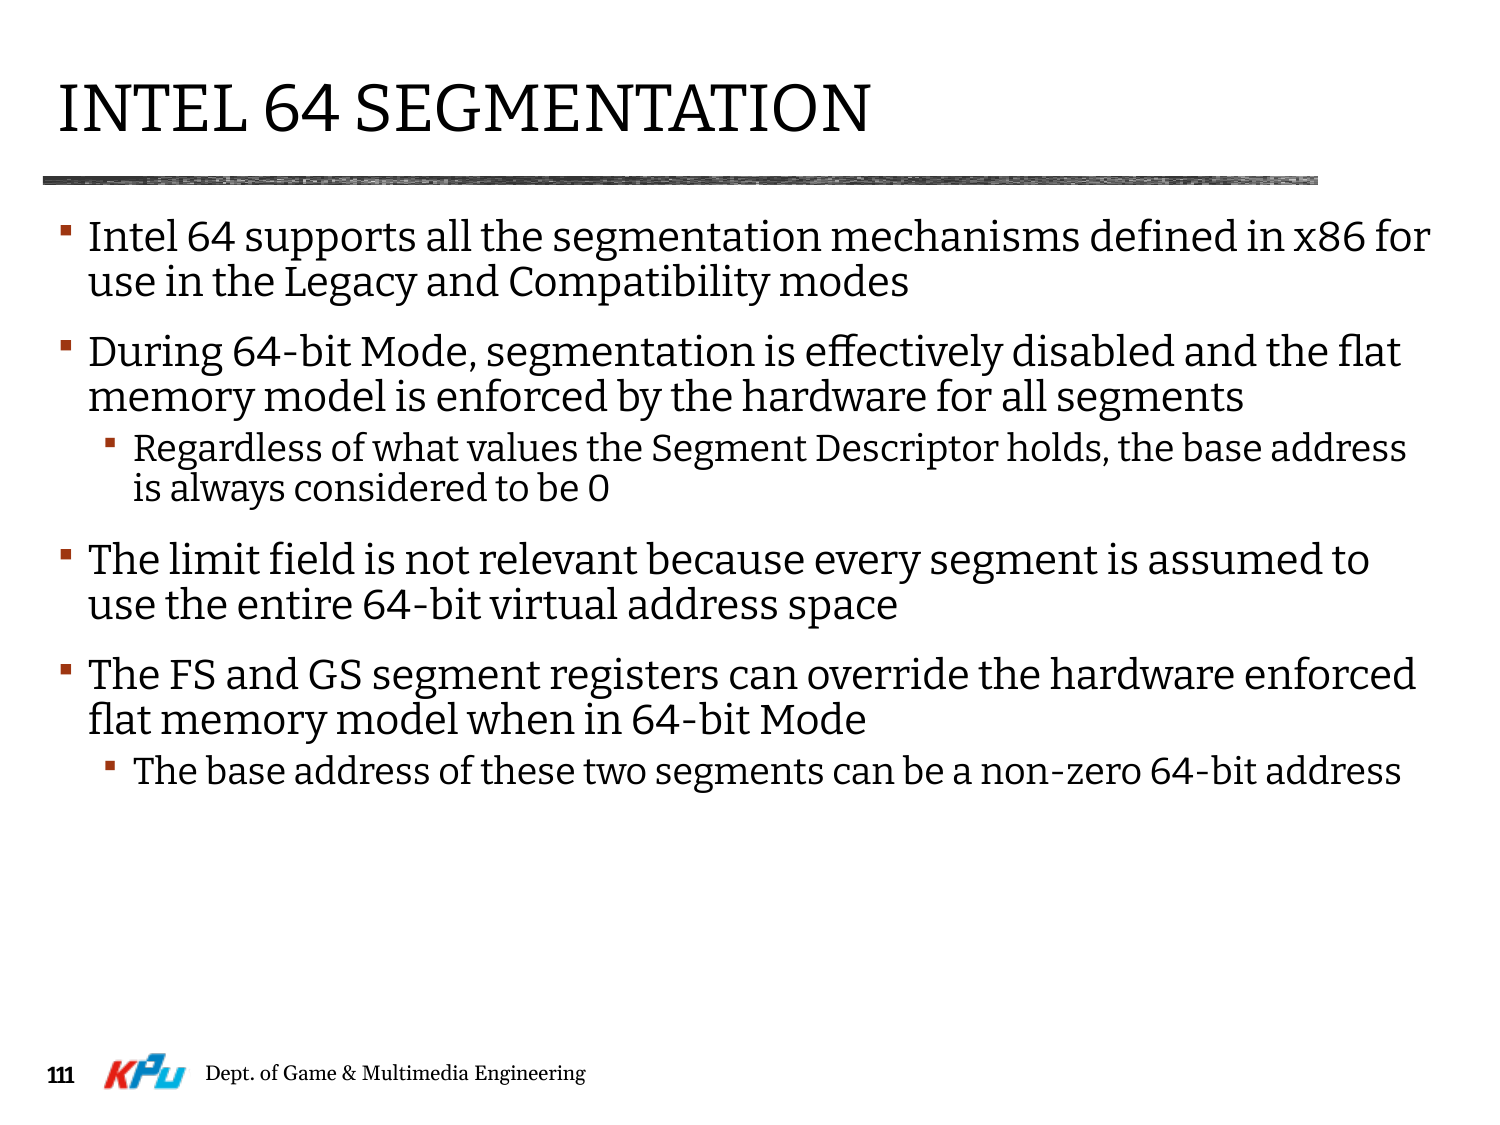

# Intel 64 segmentation
Intel 64 supports all the segmentation mechanisms defined in x86 for use in the Legacy and Compatibility modes
During 64-bit Mode, segmentation is effectively disabled and the flat memory model is enforced by the hardware for all segments
Regardless of what values the Segment Descriptor holds, the base address is always considered to be 0
The limit field is not relevant because every segment is assumed to use the entire 64-bit virtual address space
The FS and GS segment registers can override the hardware enforced flat memory model when in 64-bit Mode
The base address of these two segments can be a non-zero 64-bit address

Dept. of Game & Multimedia Engineering
111